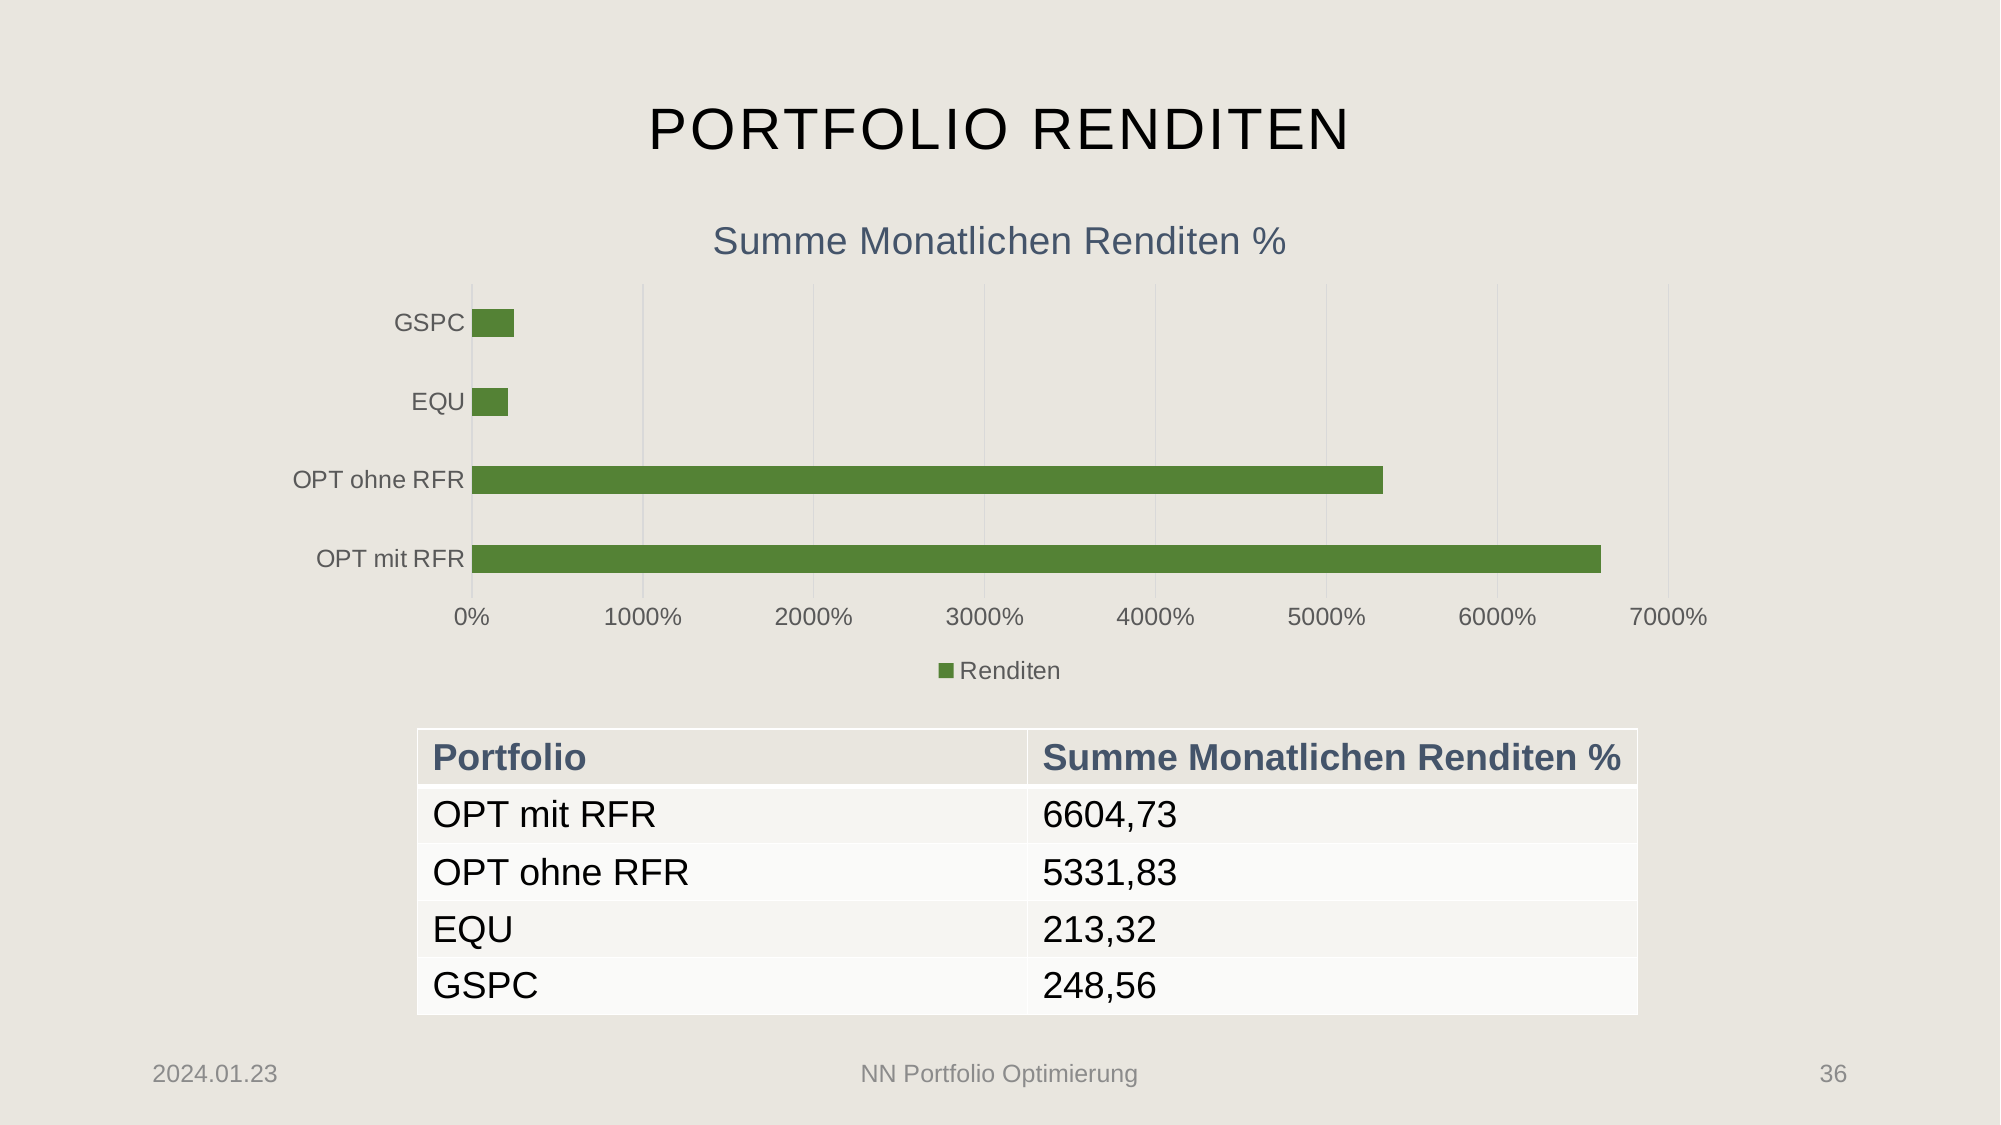

# Portfolio Renditen

### Chart: Summe Monatlichen Renditen %

| Category | Renditen |
|---|---|
| OPT mit RFR | 66.0473 |
| OPT ohne RFR | 53.3183 |
| EQU | 2.1332 |
| GSPC | 2.4856 |
| Portfolio | Summe Monatlichen Renditen % |
| --- | --- |
| OPT mit RFR | 6604,73 |
| OPT ohne RFR | 5331,83 |
| EQU | 213,32 |
| GSPC | 248,56 |
2024.01.23
NN Portfolio Optimierung
36